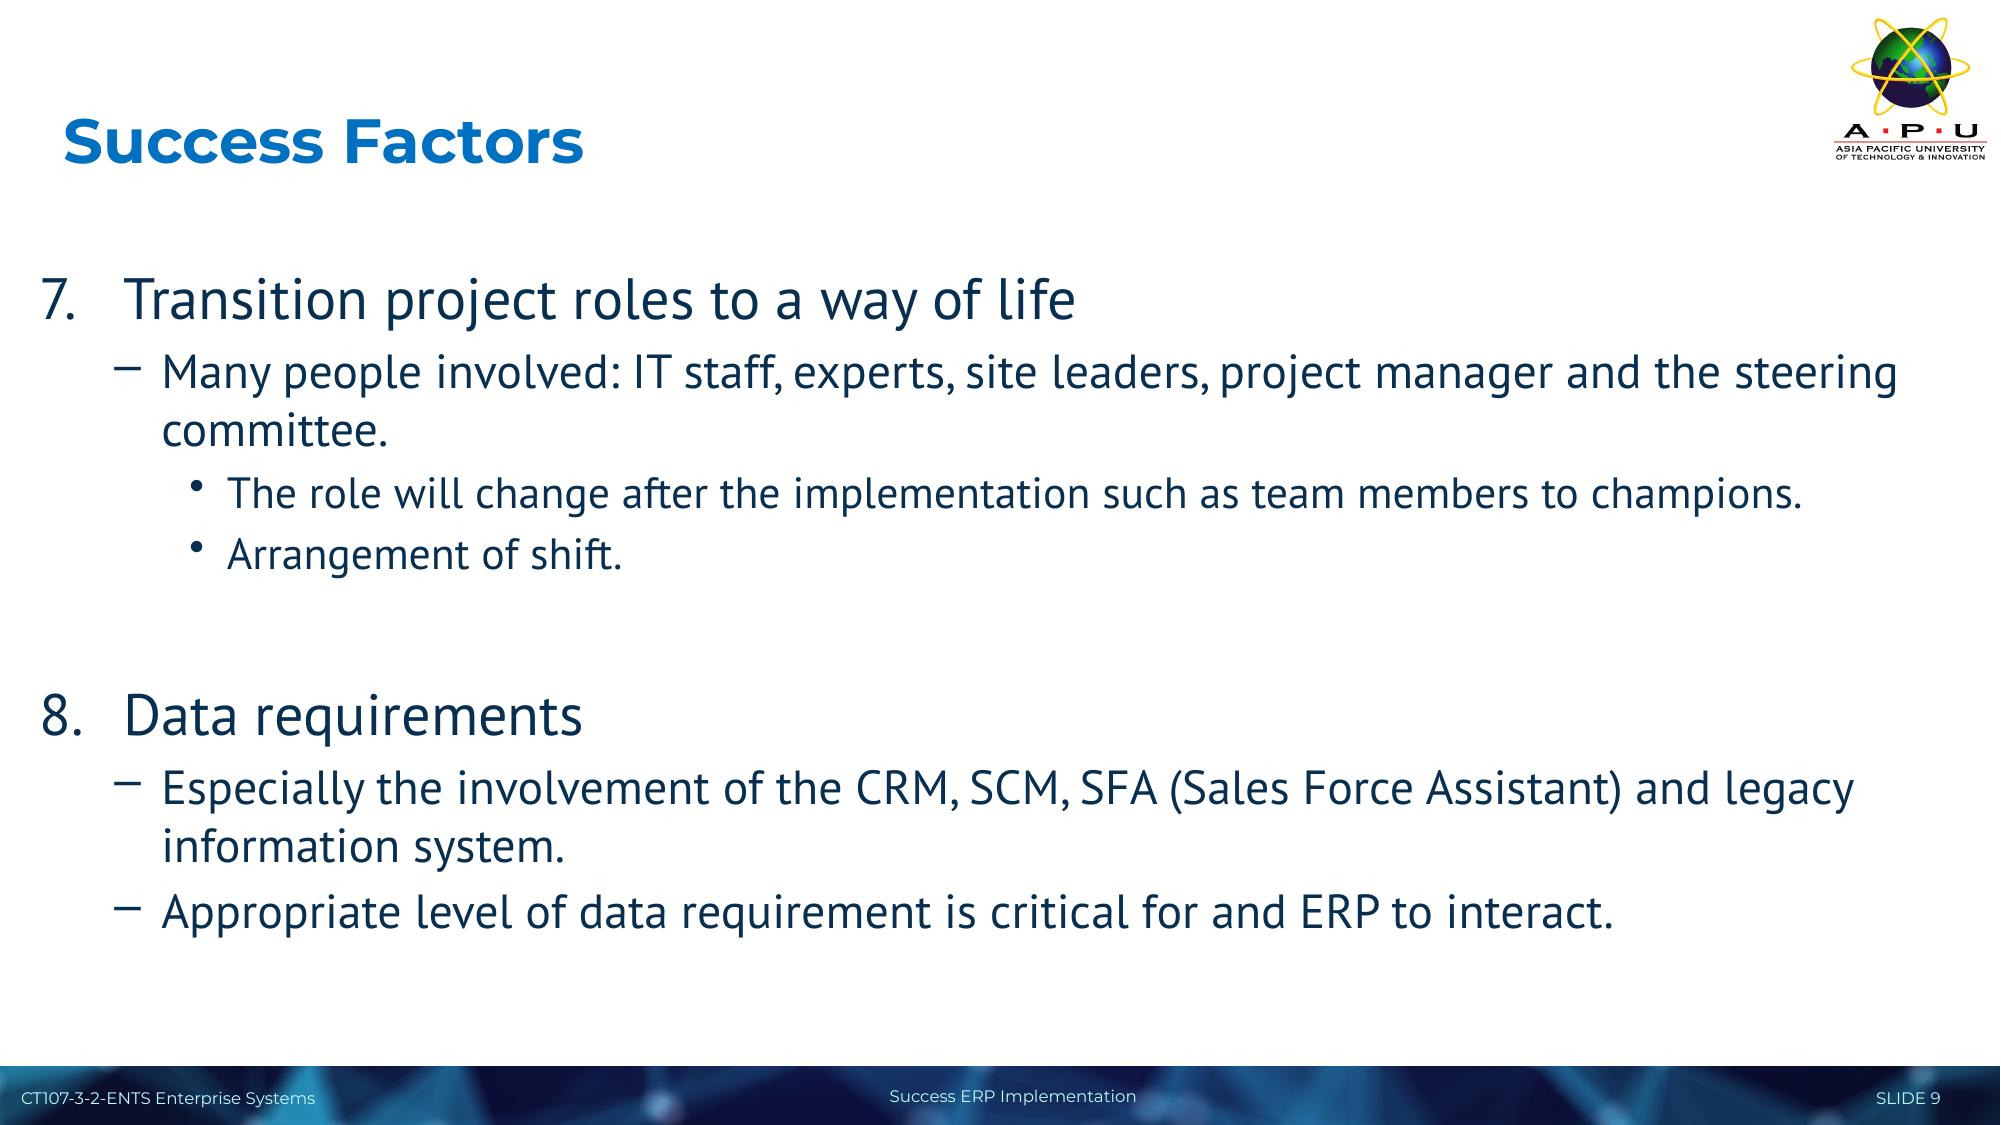

# Success Factors
Transition project roles to a way of life
Many people involved: IT staff, experts, site leaders, project manager and the steering committee.
The role will change after the implementation such as team members to champions.
Arrangement of shift.

Data requirements
Especially the involvement of the CRM, SCM, SFA (Sales Force Assistant) and legacy information system.
Appropriate level of data requirement is critical for and ERP to interact.